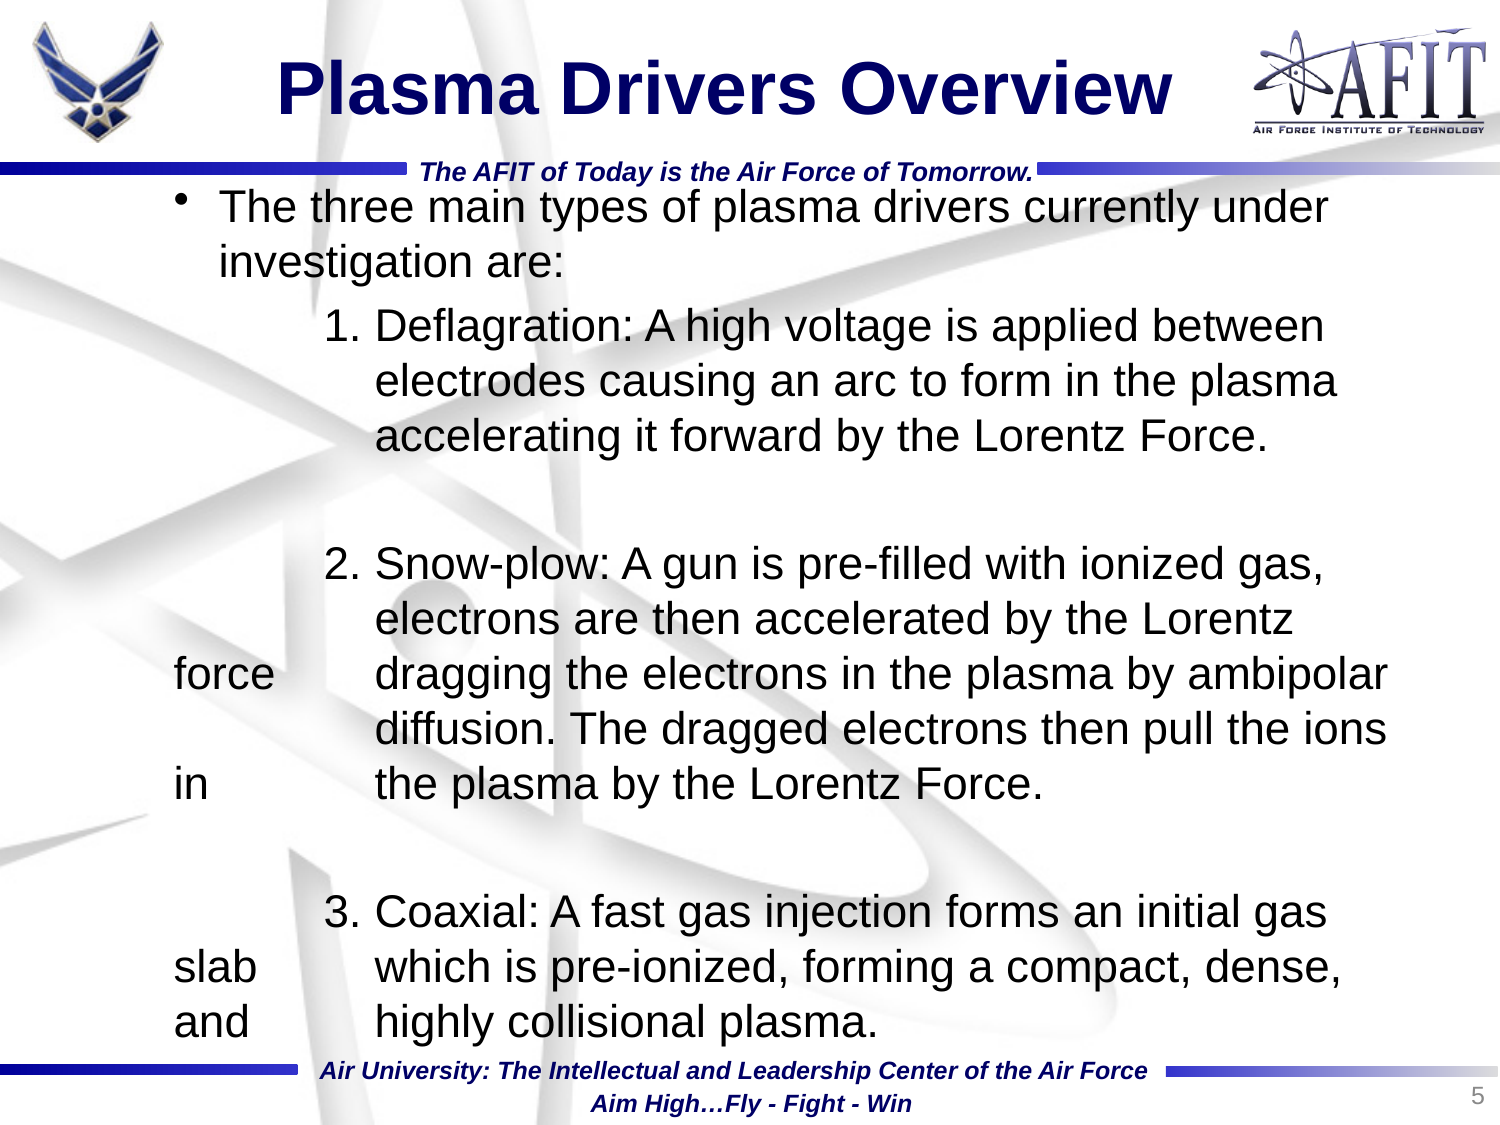

# Plasma Drivers Overview
The three main types of plasma drivers currently under investigation are:
	1. Deflagration: A high voltage is applied between 		    electrodes causing an arc to form in the plasma    	    accelerating it forward by the Lorentz Force.

	2. Snow-plow: A gun is pre-filled with ionized gas, 	 	    electrons are then accelerated by the Lorentz force 	    dragging the electrons in the plasma by ambipolar 	    diffusion. The dragged electrons then pull the ions in 	    the plasma by the Lorentz Force.

	3. Coaxial: A fast gas injection forms an initial gas slab 	    which is pre-ionized, forming a compact, dense, and 	    highly collisional plasma.
5